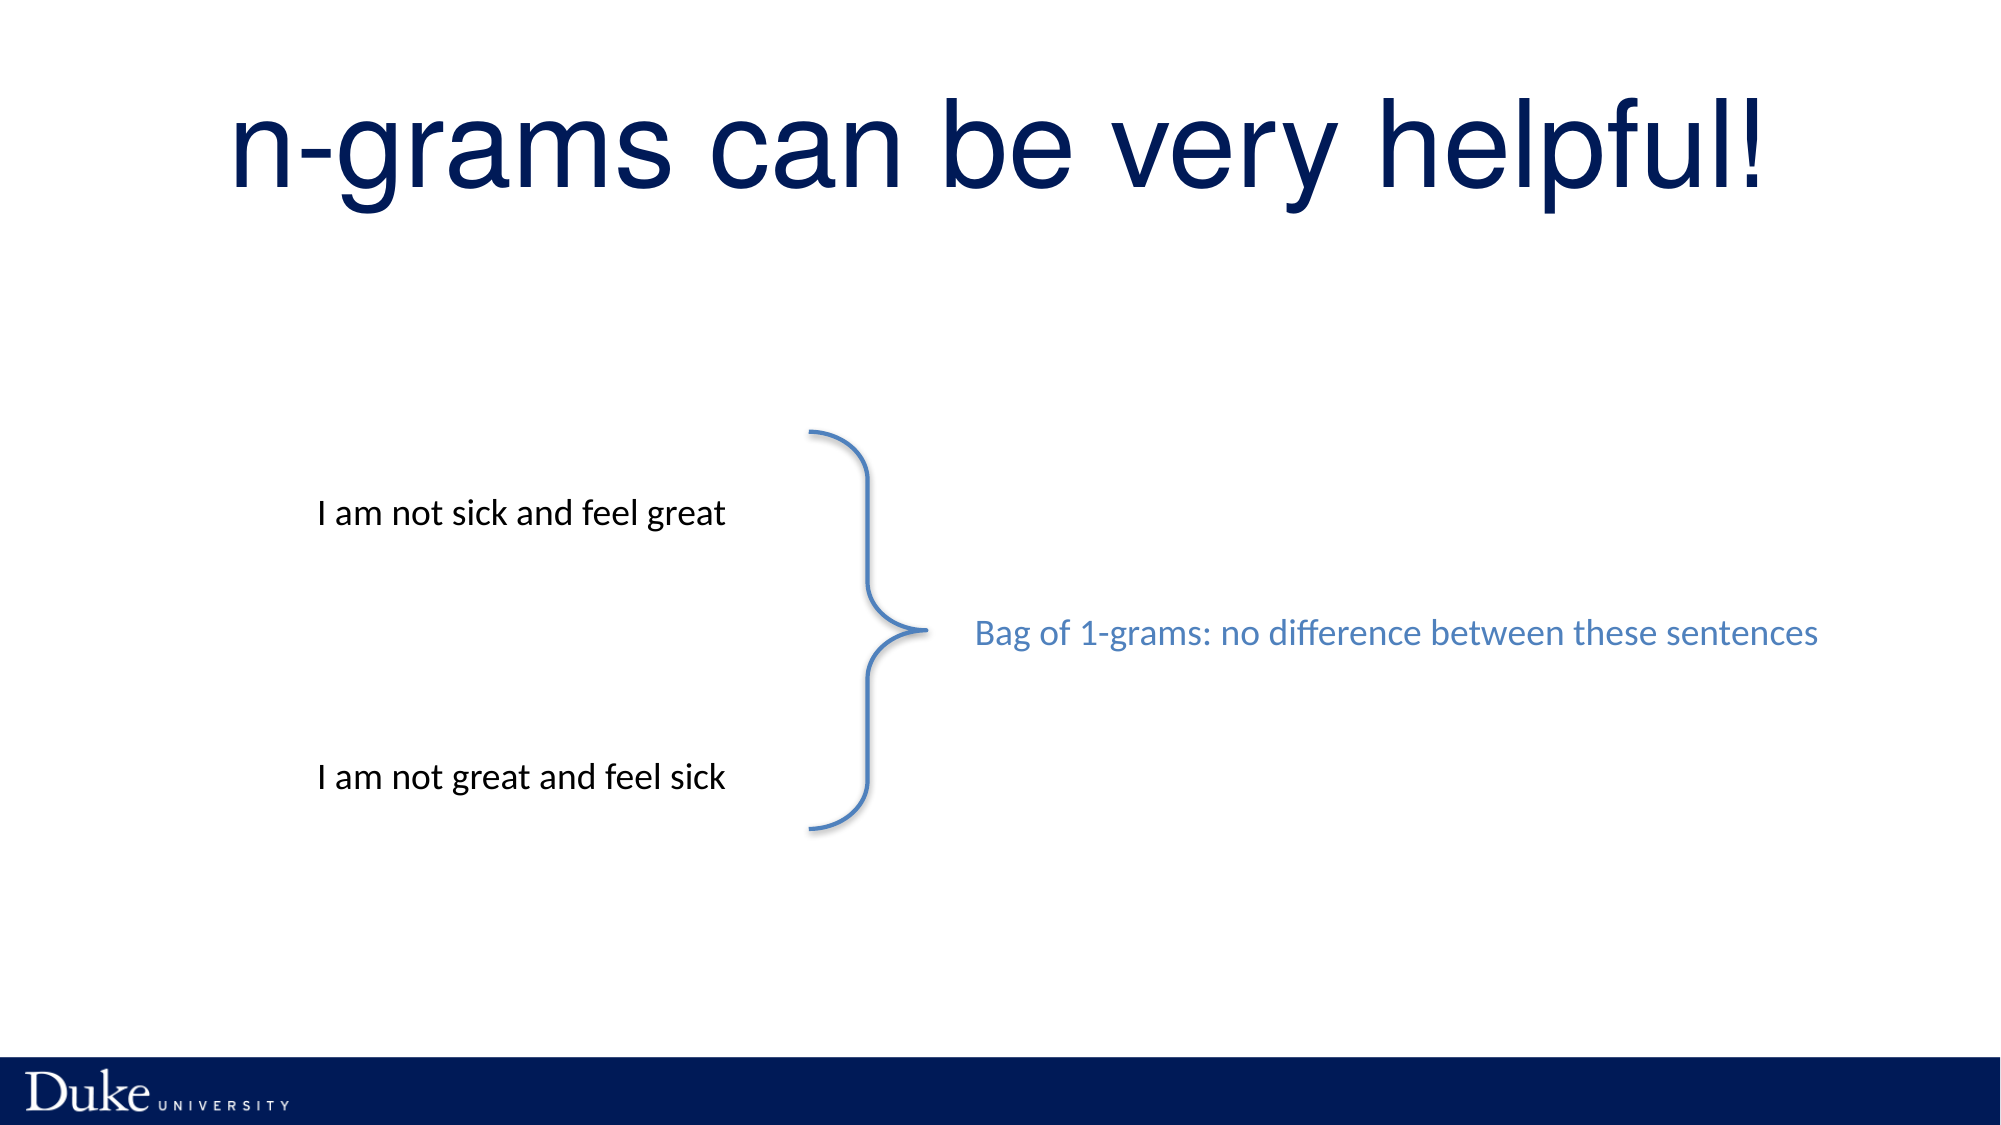

# n-grams can be very helpful!

I am not sick and feel great
Bag of 1-grams: no difference between these sentences
I am not great and feel sick